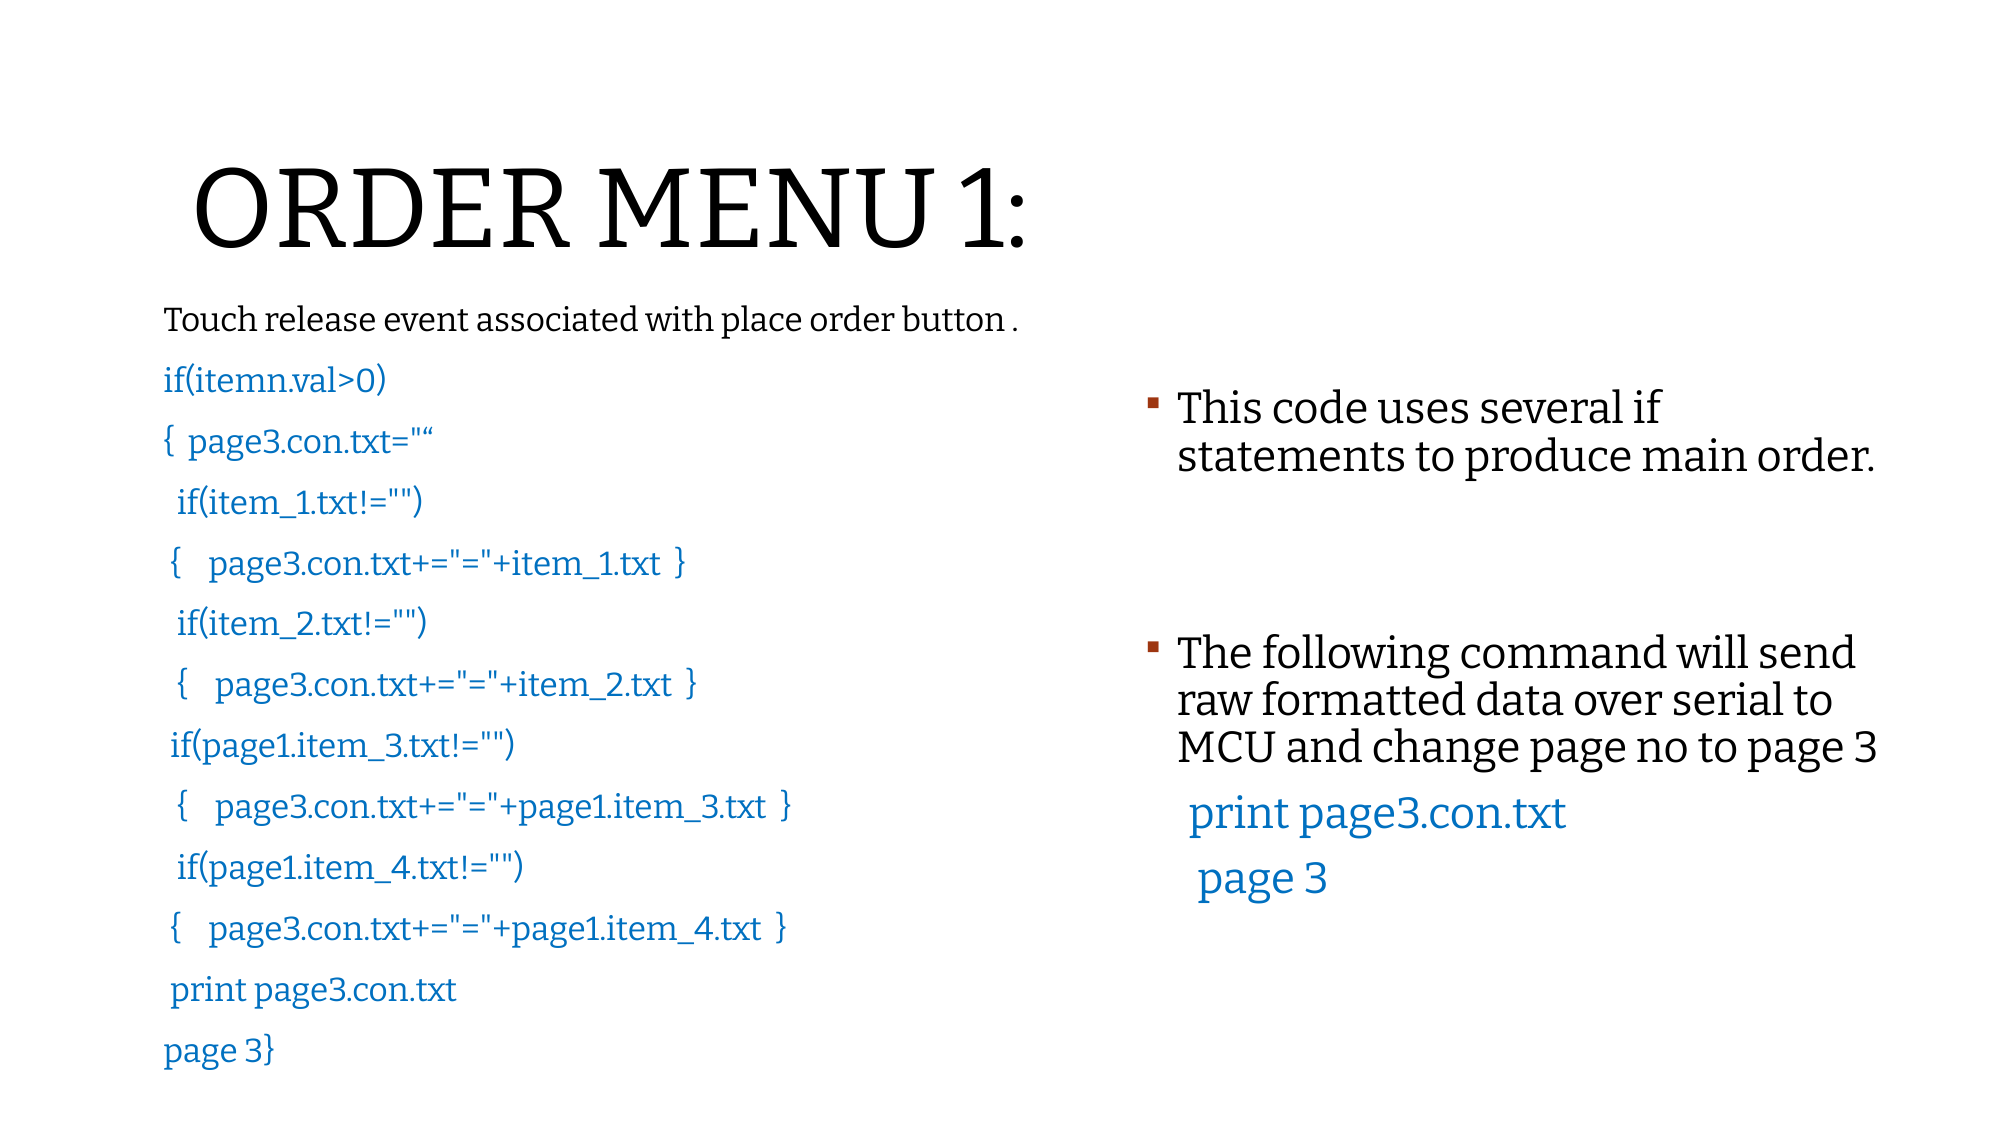

# Order menu 1:

This code uses several if statements to produce main order.

The following command will send raw formatted data over serial to MCU and change page no to page 3
     print page3.con.txt
      page 3

Touch release event associated with place order button .
if(itemn.val>0)
{  page3.con.txt="“
  if(item_1.txt!="")
 {    page3.con.txt+="="+item_1.txt  }
  if(item_2.txt!="")
  {    page3.con.txt+="="+item_2.txt  }
 if(page1.item_3.txt!="")
  {    page3.con.txt+="="+page1.item_3.txt  }
  if(page1.item_4.txt!="")
 {    page3.con.txt+="="+page1.item_4.txt  }
 print page3.con.txt
page 3}